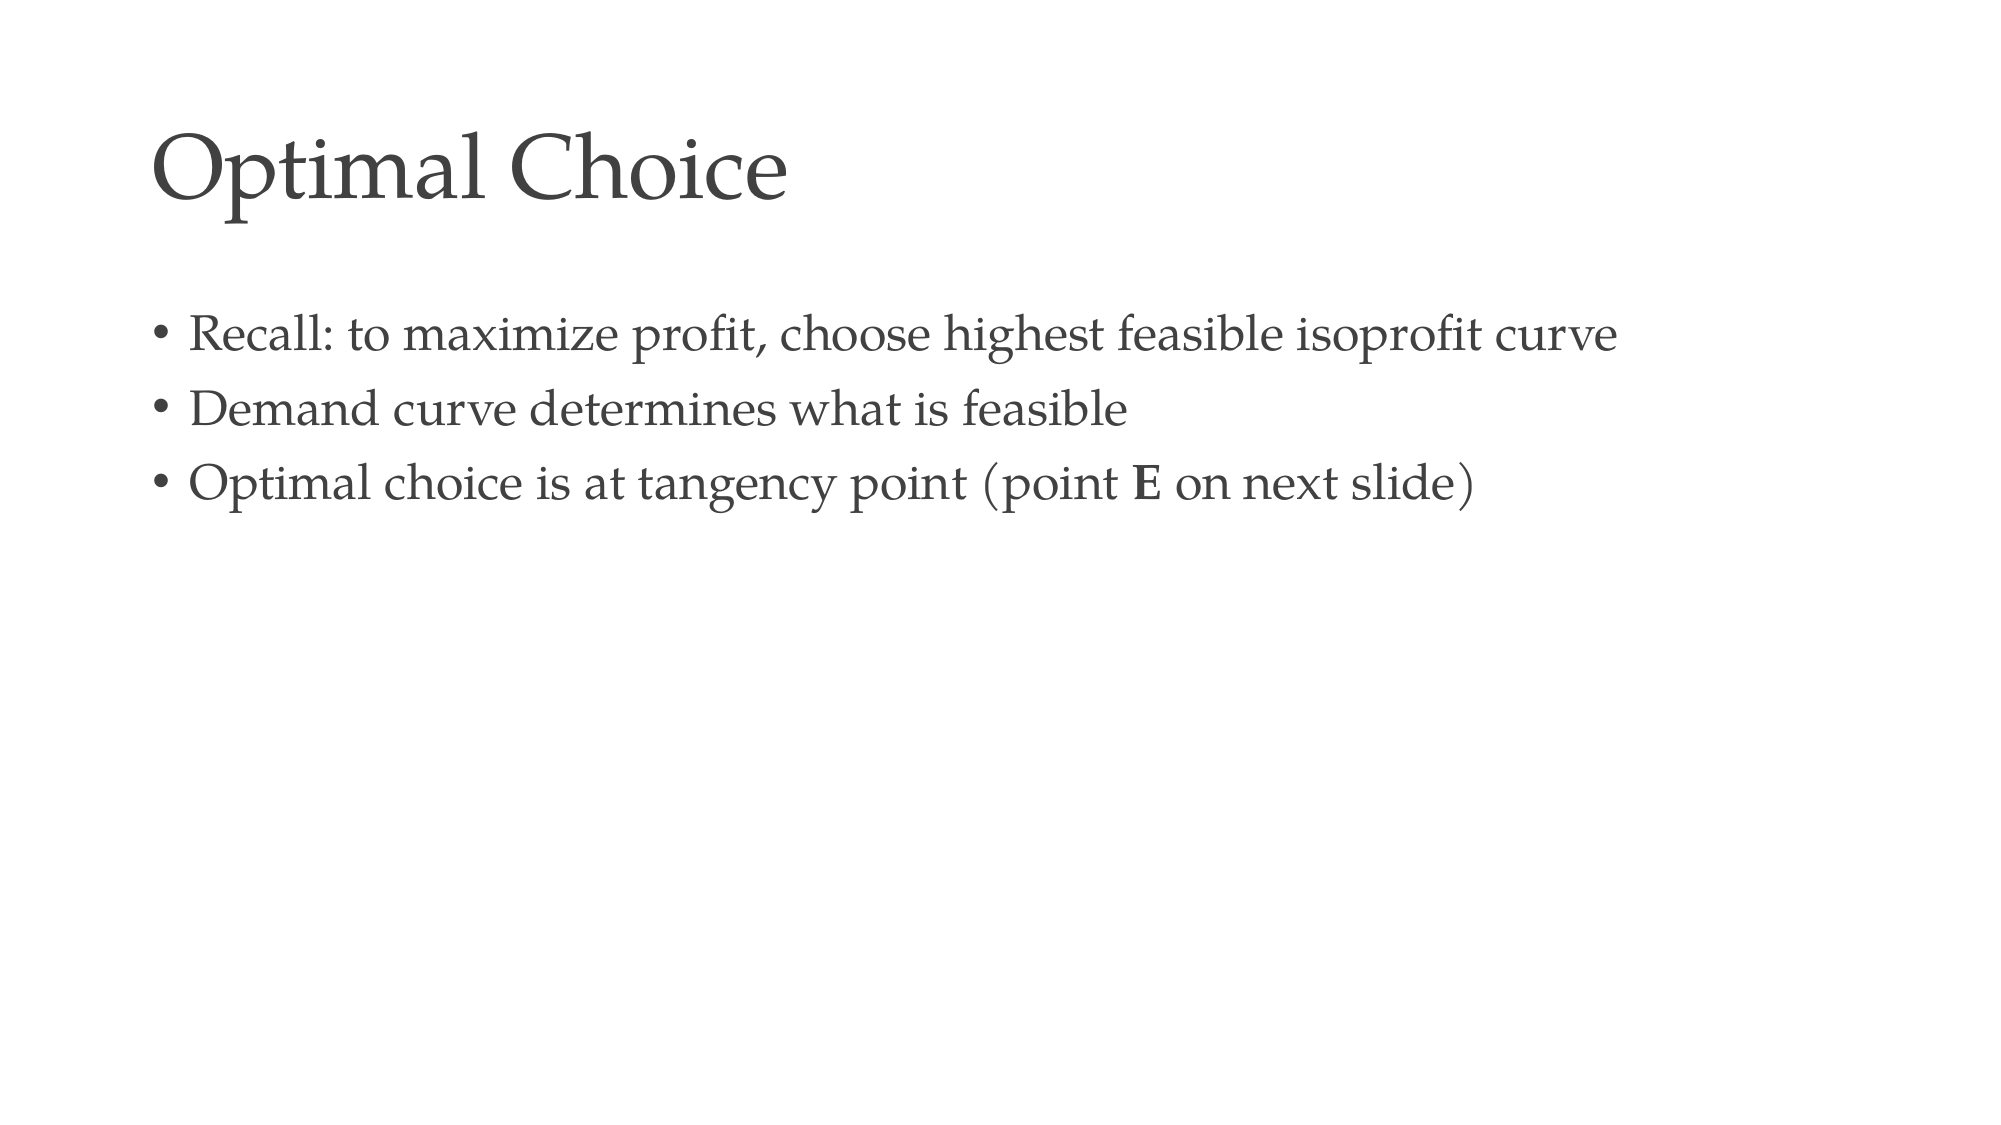

# Optimal Choice
Recall: to maximize profit, choose highest feasible isoprofit curve
Demand curve determines what is feasible
Optimal choice is at tangency point (point E on next slide)